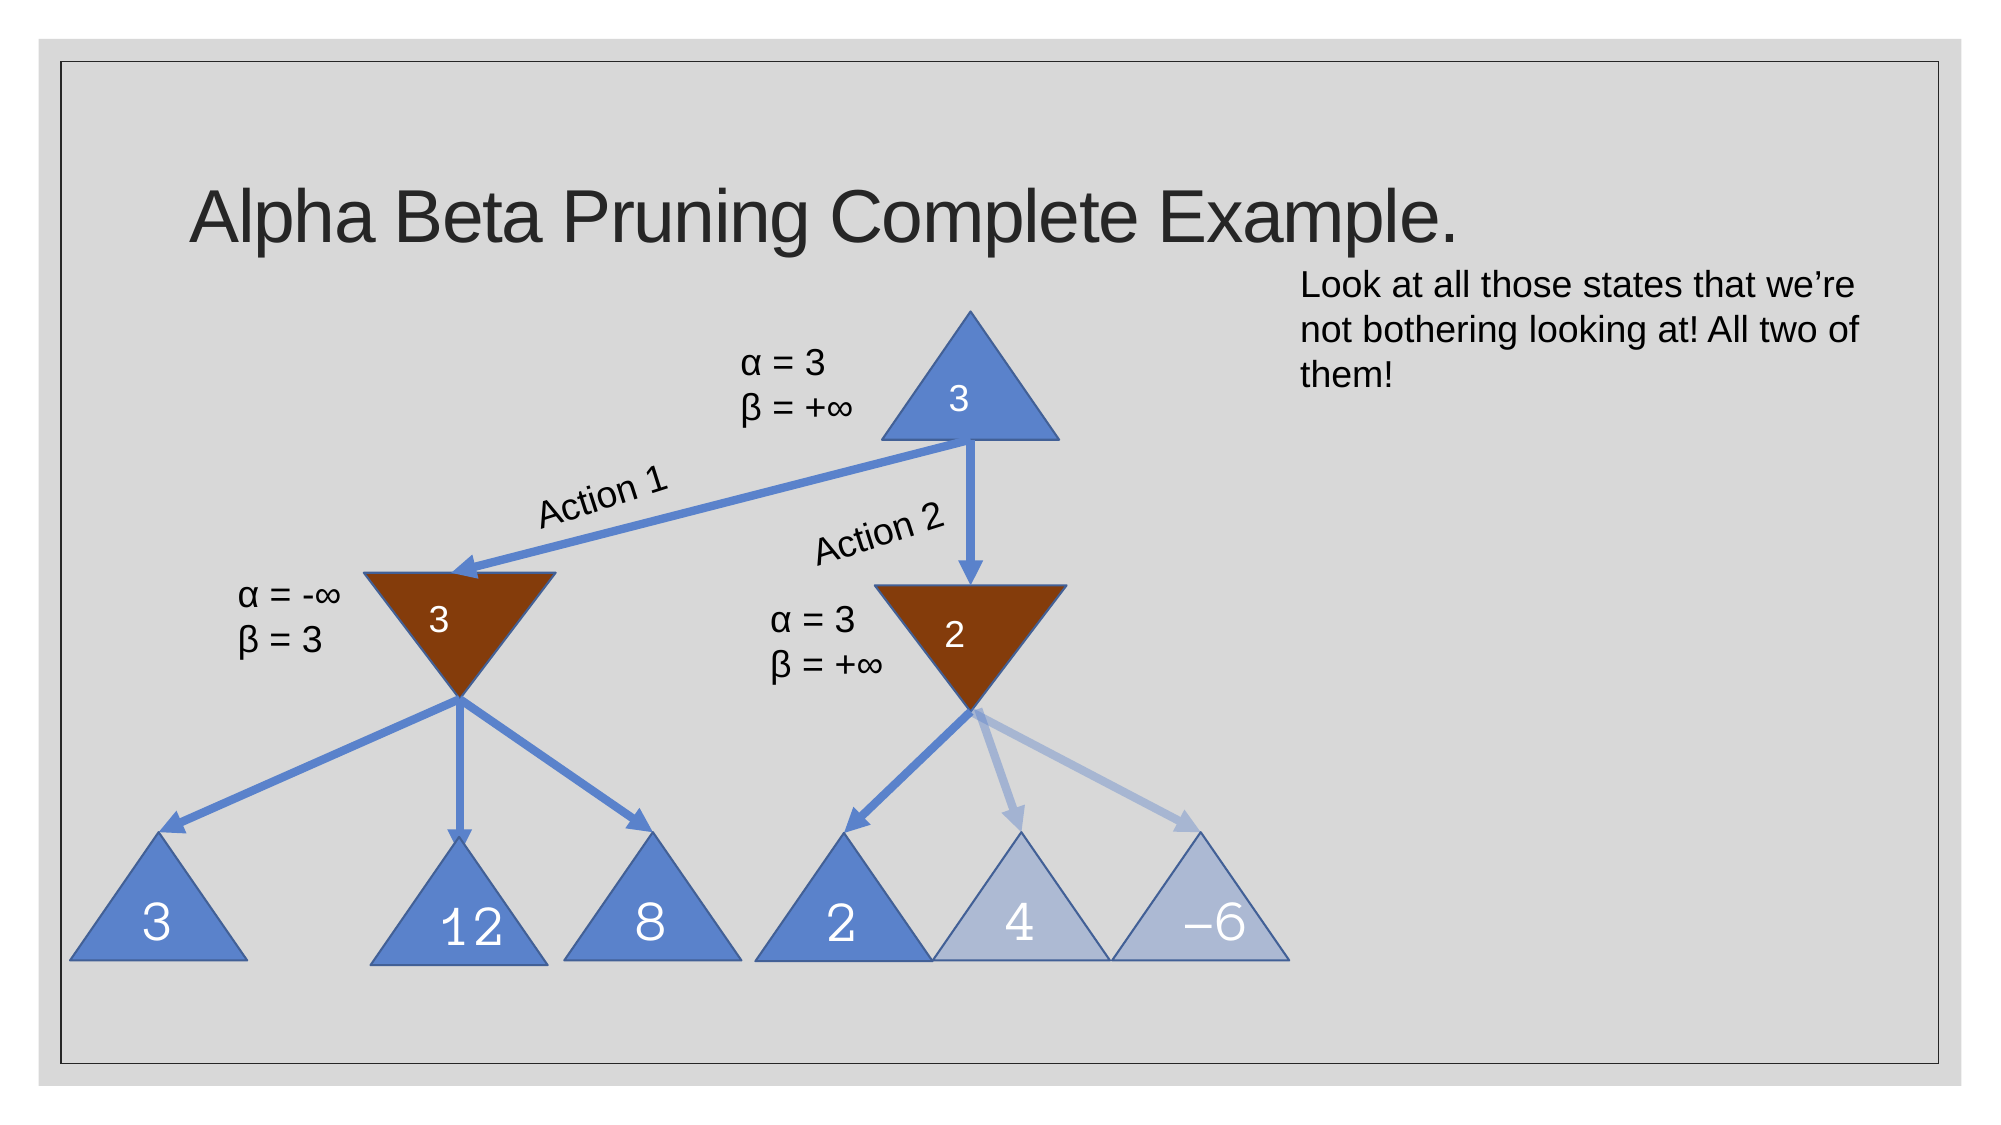

# Alpha Beta Pruning Complete Example.
Look at all those states that we’re not bothering looking at! All two of them!

α = 3
β = +∞
3
Action 1
Action 2
α = -∞
β = 3

3
α = 3
β = +∞
2

3

8

4

-6

2

12